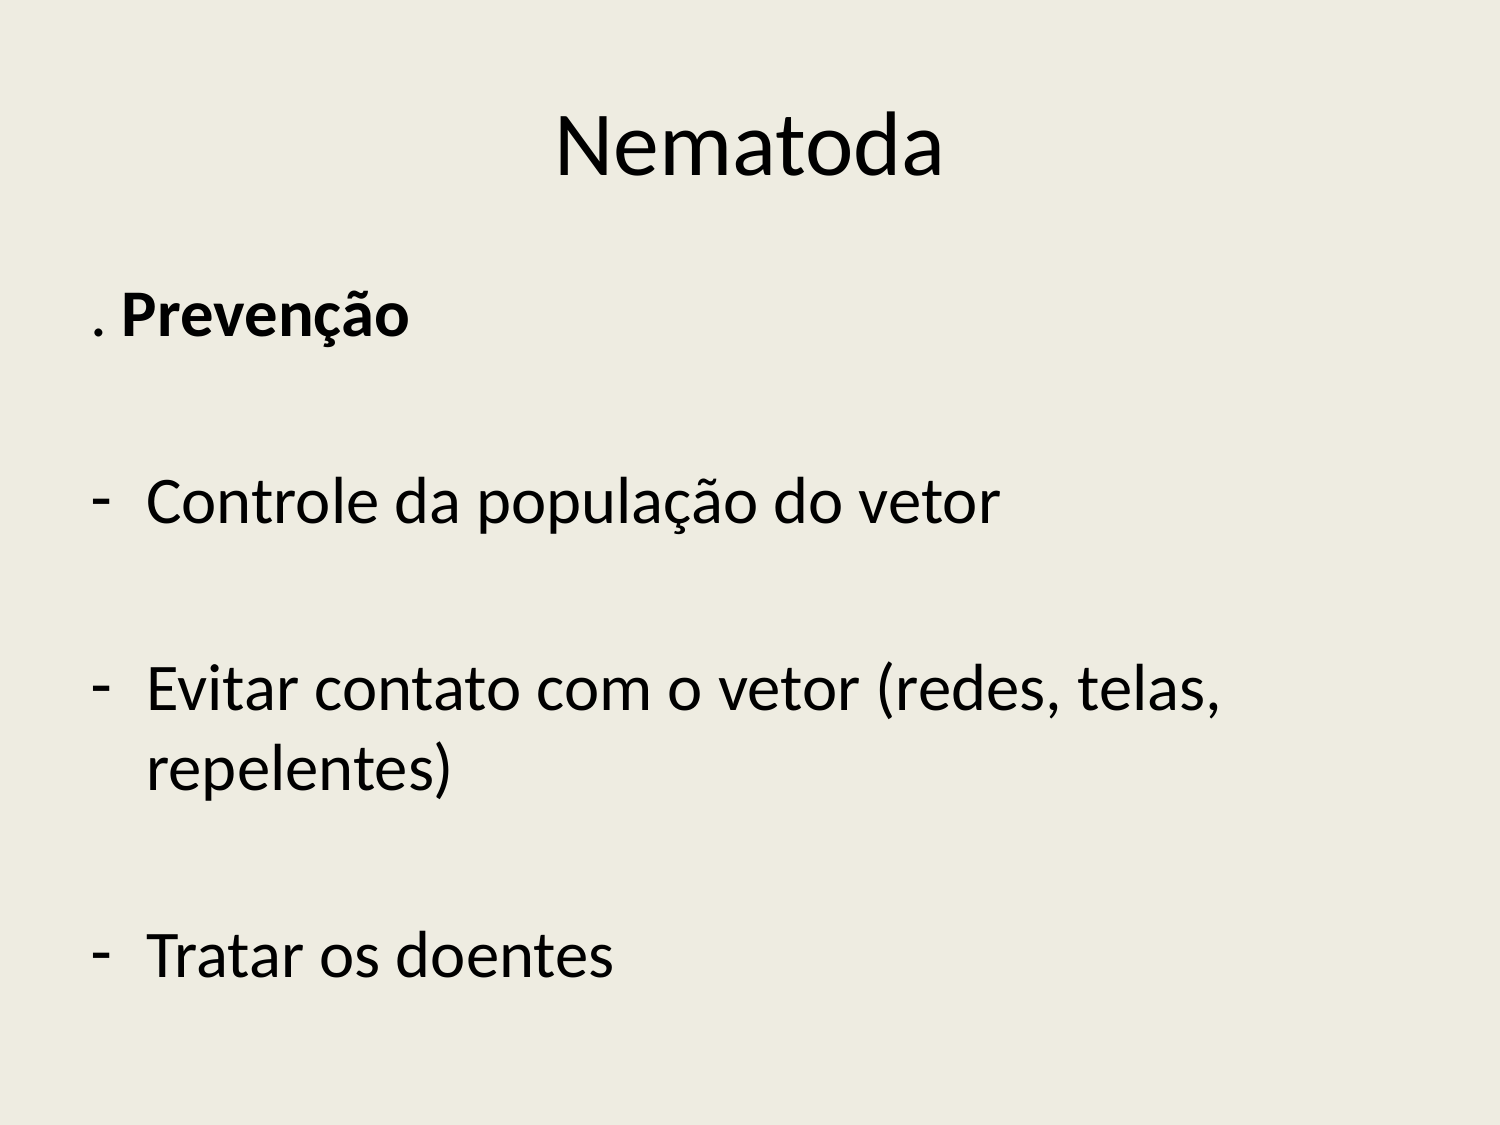

# Nematoda
. Prevenção

Controle da população do vetor

Evitar contato com o vetor (redes, telas, repelentes)

Tratar os doentes